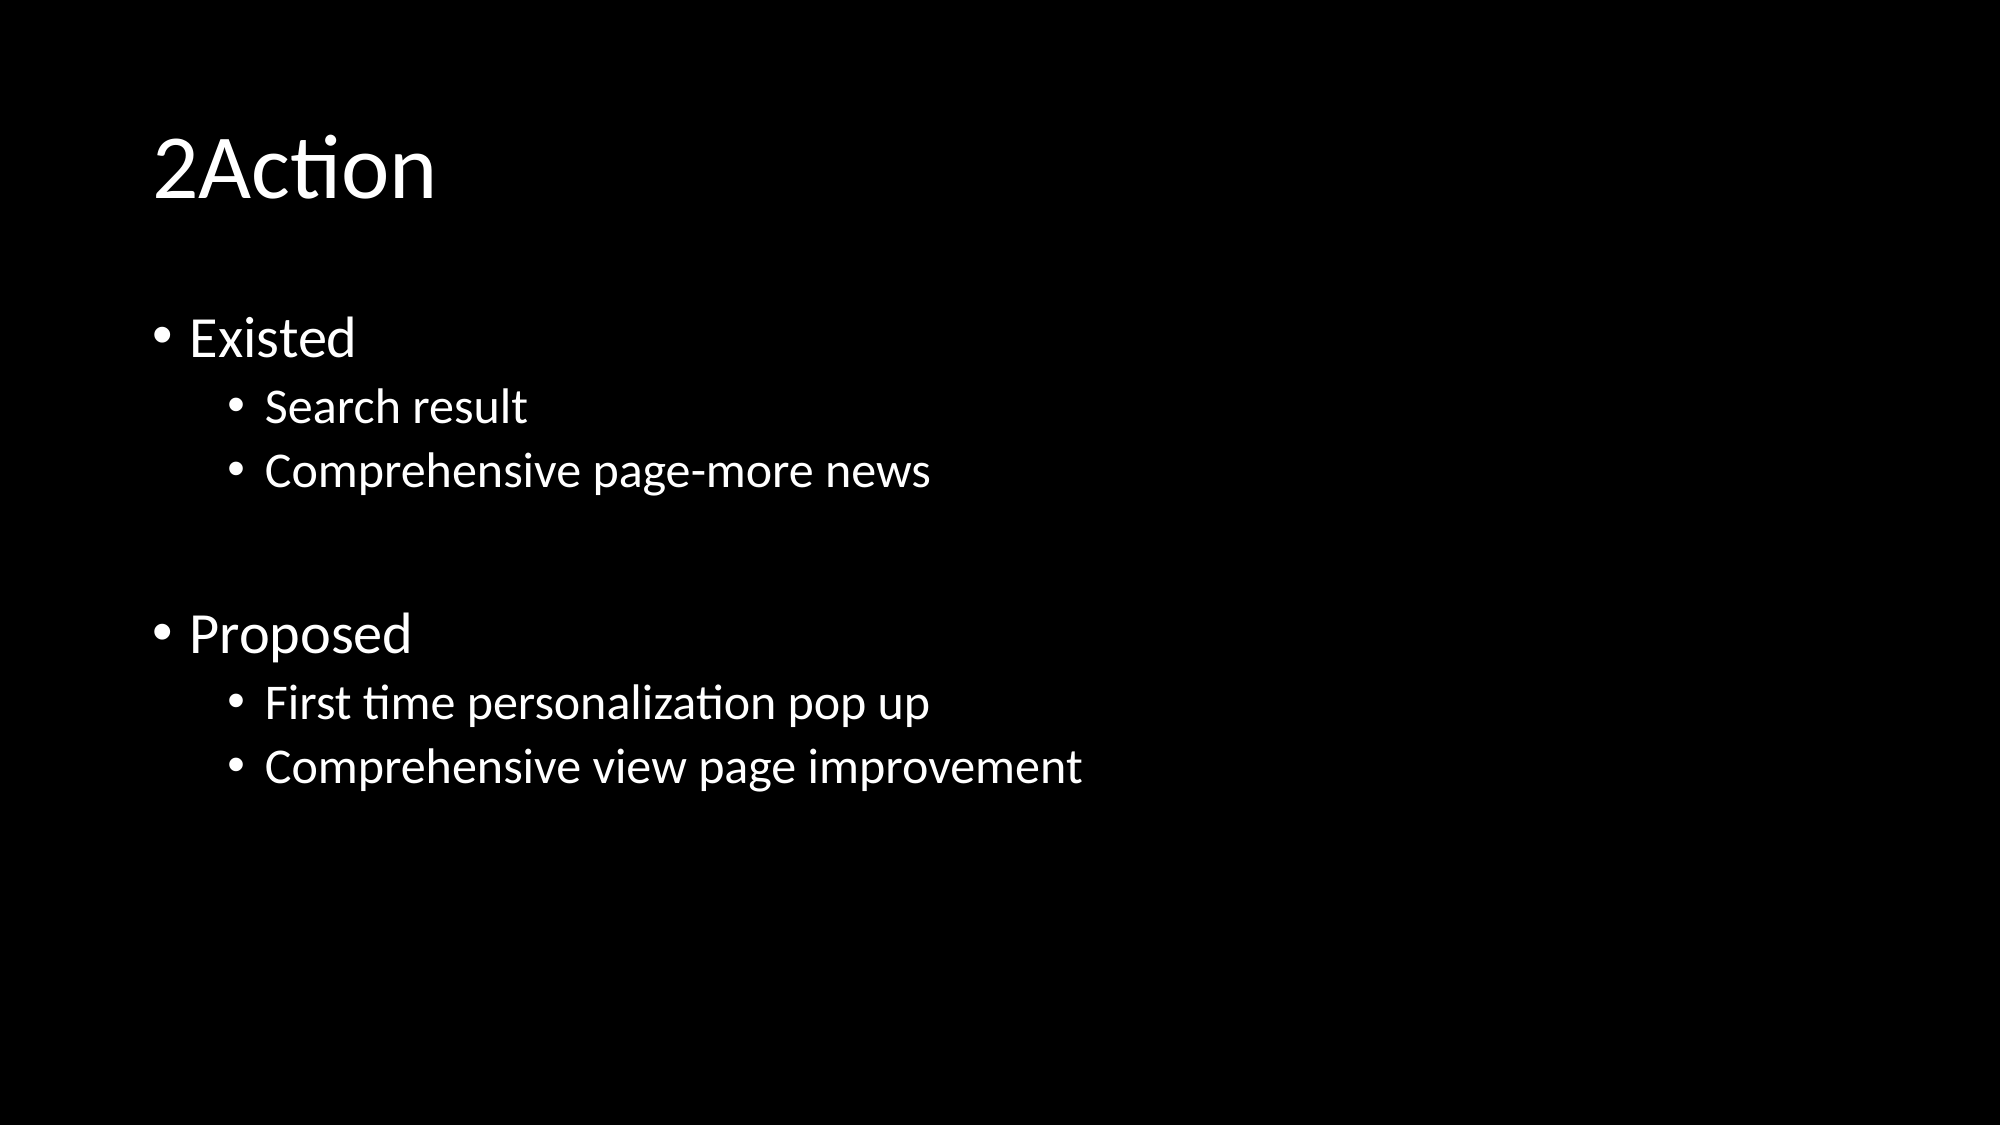

# 2Action
Existed
Search result
Comprehensive page-more news

Proposed
First time personalization pop up
Comprehensive view page improvement